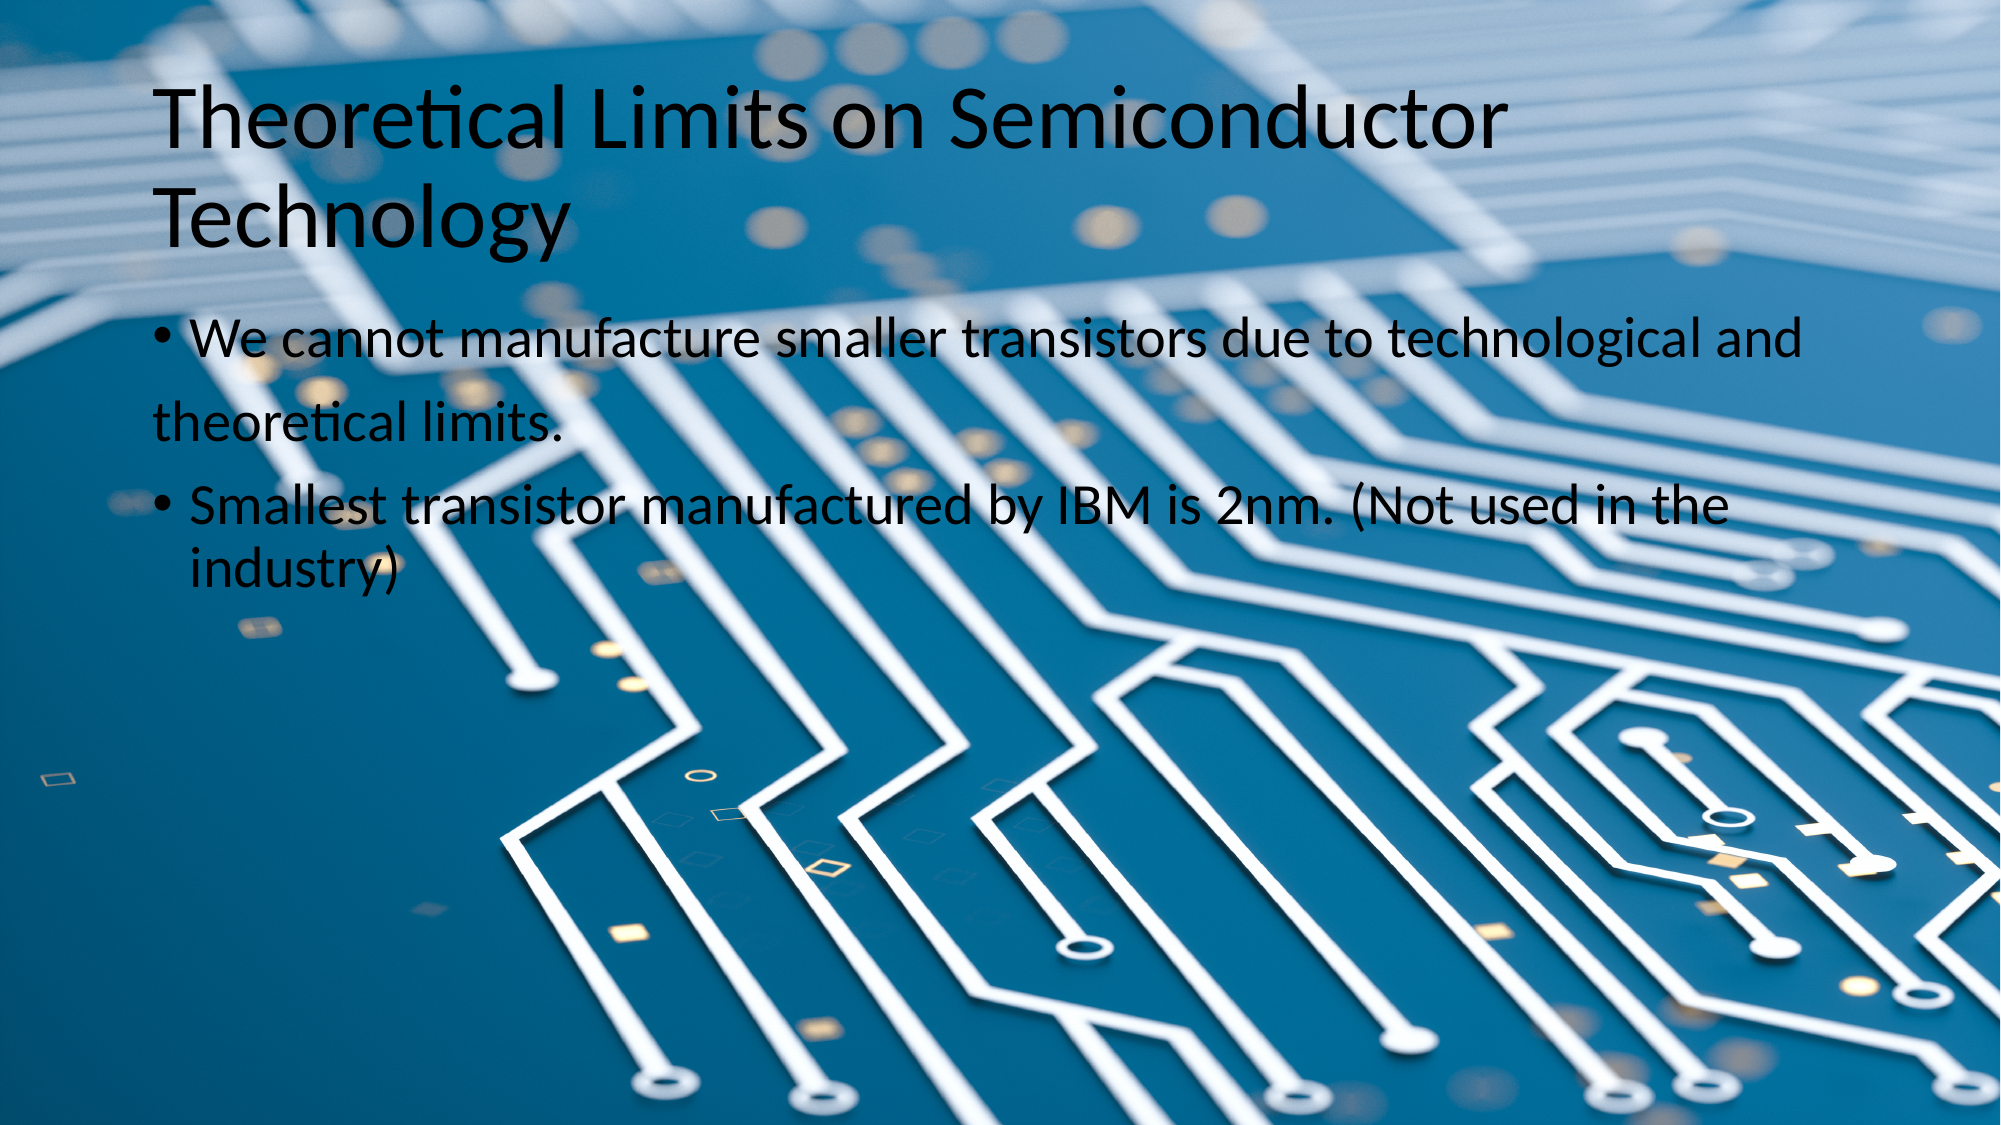

# Theoretical Limits on Semiconductor Technology
We cannot manufacture smaller transistors due to technological and
theoretical limits.
Smallest transistor manufactured by IBM is 2nm. (Not used in the industry)